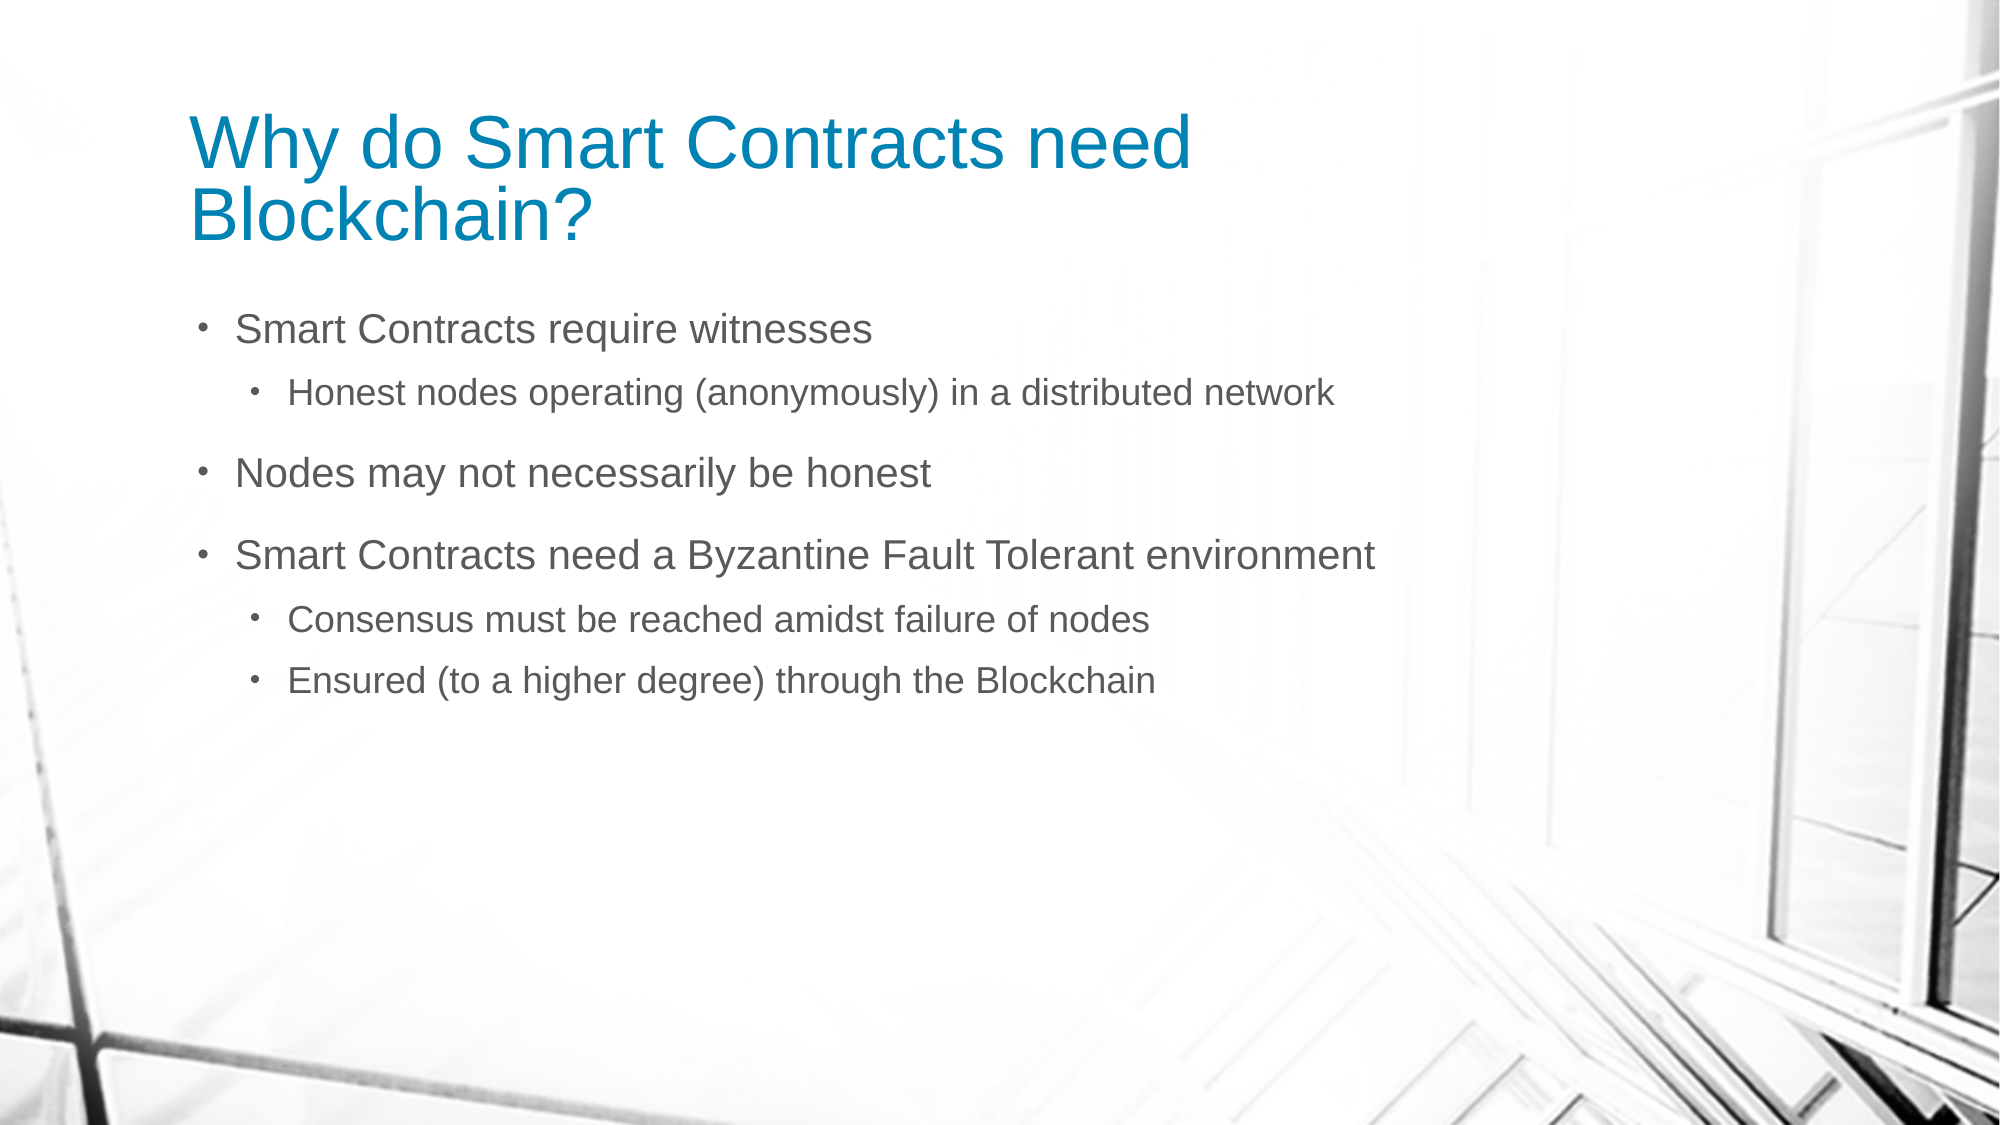

# Why do Smart Contracts need Blockchain?
Smart Contracts require witnesses
Honest nodes operating (anonymously) in a distributed network
Nodes may not necessarily be honest
Smart Contracts need a Byzantine Fault Tolerant environment
Consensus must be reached amidst failure of nodes
Ensured (to a higher degree) through the Blockchain